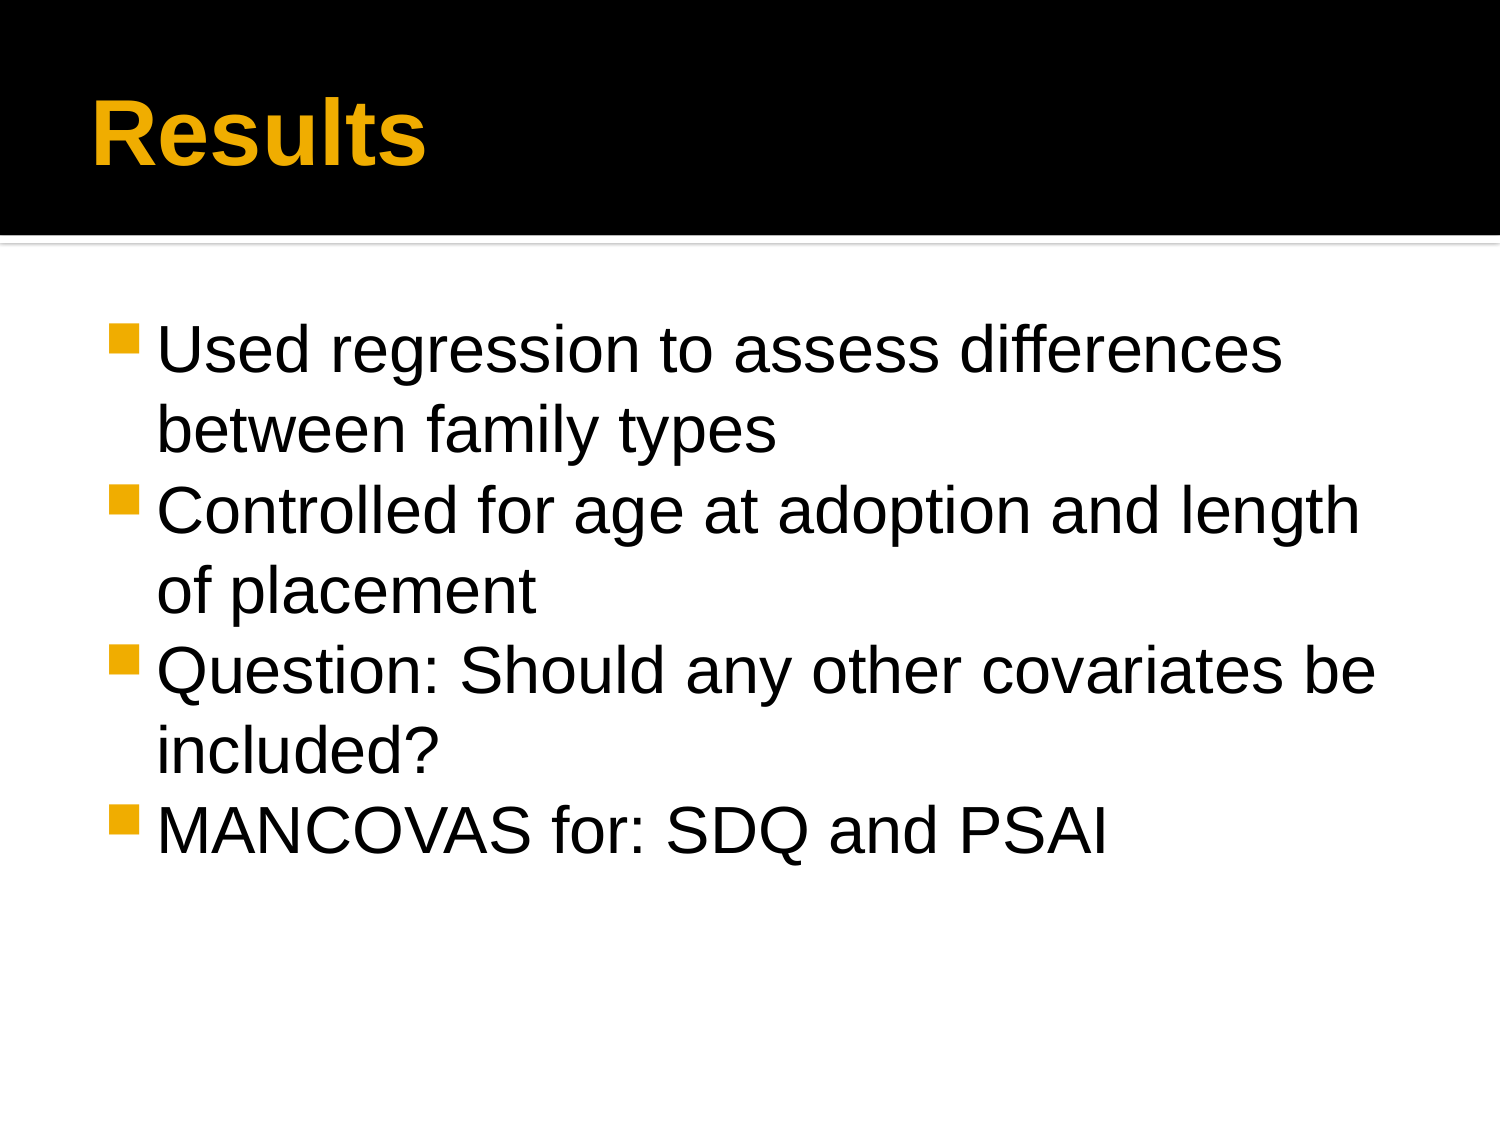

# Results
Used regression to assess differences between family types
Controlled for age at adoption and length of placement
Question: Should any other covariates be included?
MANCOVAS for: SDQ and PSAI